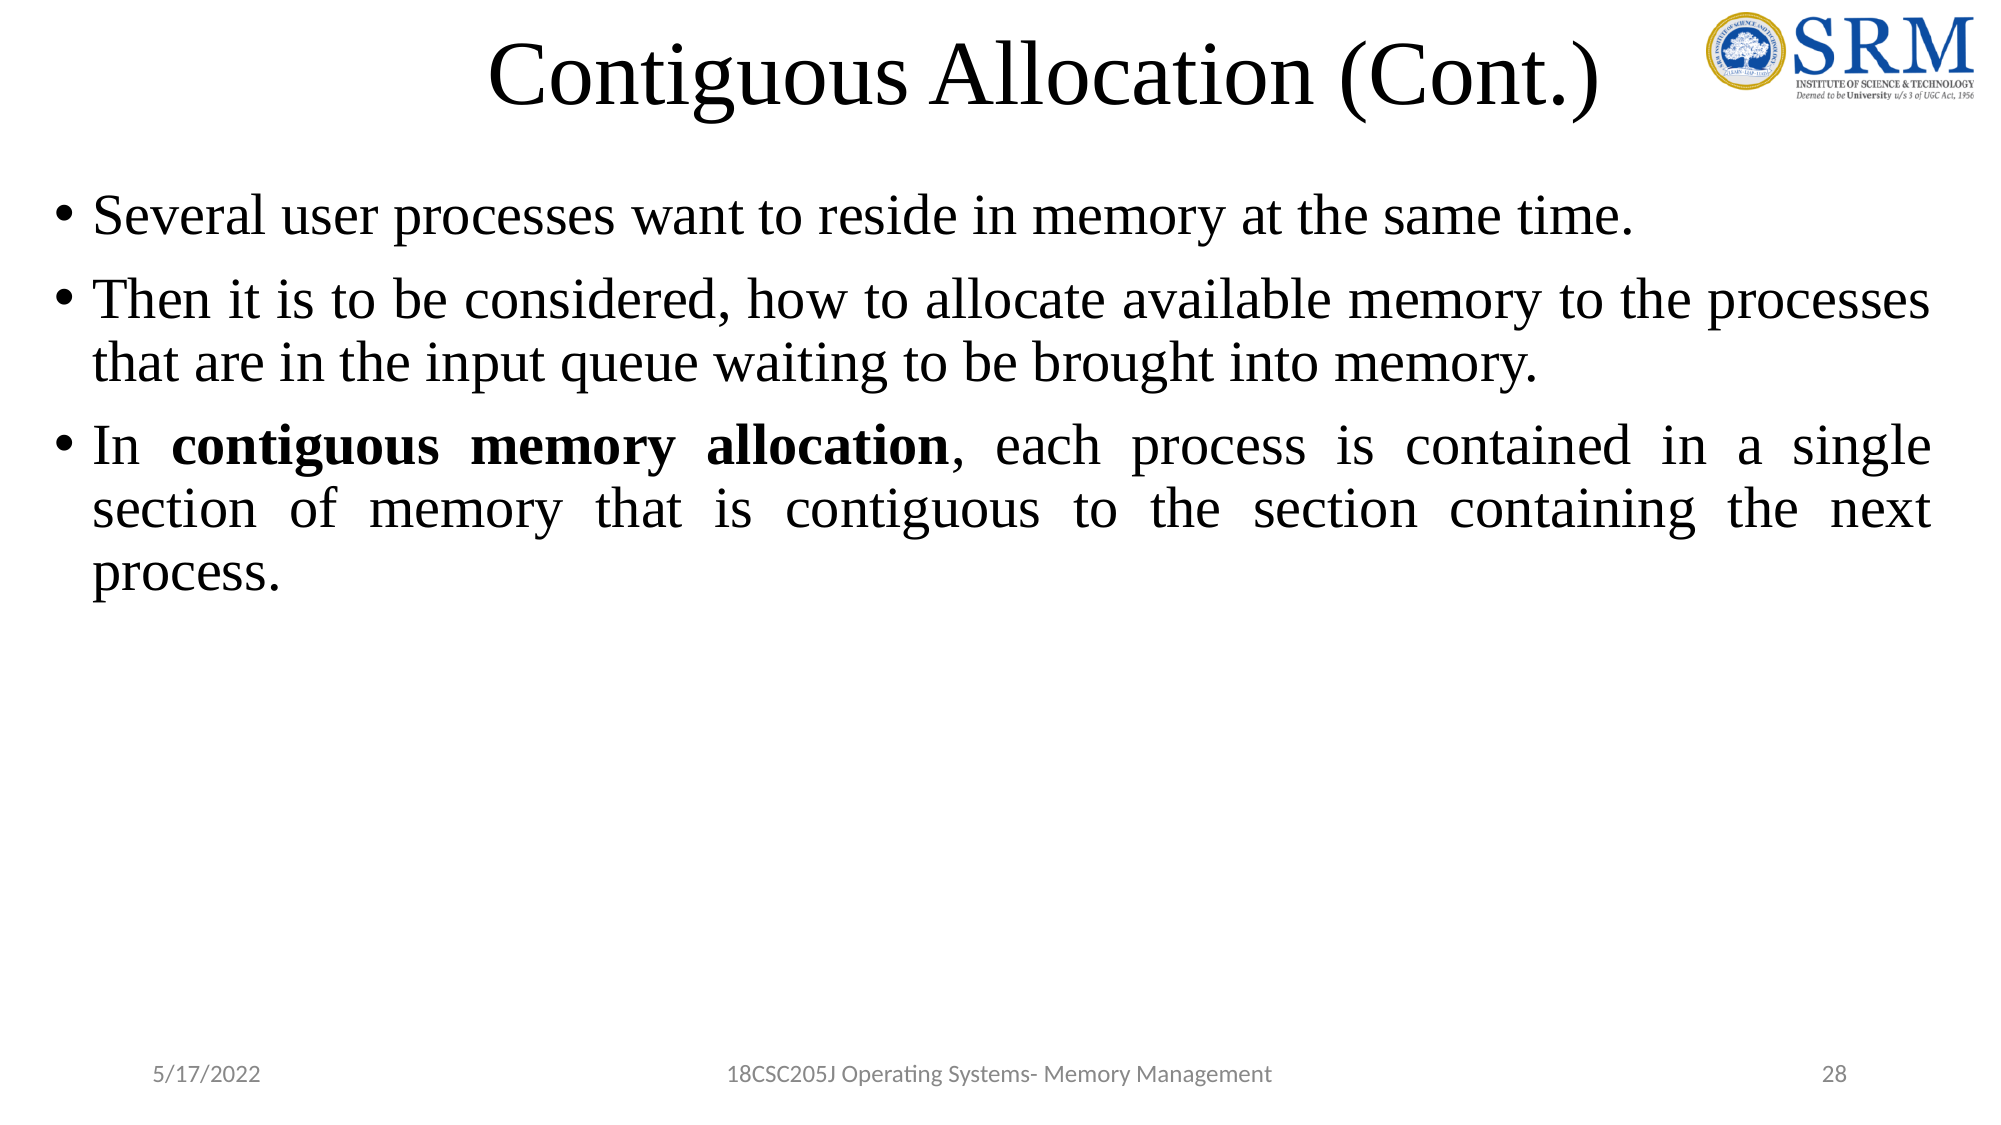

# Contiguous Allocation (Cont.)
Several user processes want to reside in memory at the same time.
Then it is to be considered, how to allocate available memory to the processes that are in the input queue waiting to be brought into memory.
In contiguous memory allocation, each process is contained in a single section of memory that is contiguous to the section containing the next process.

5/17/2022
18CSC205J Operating Systems- Memory Management
28